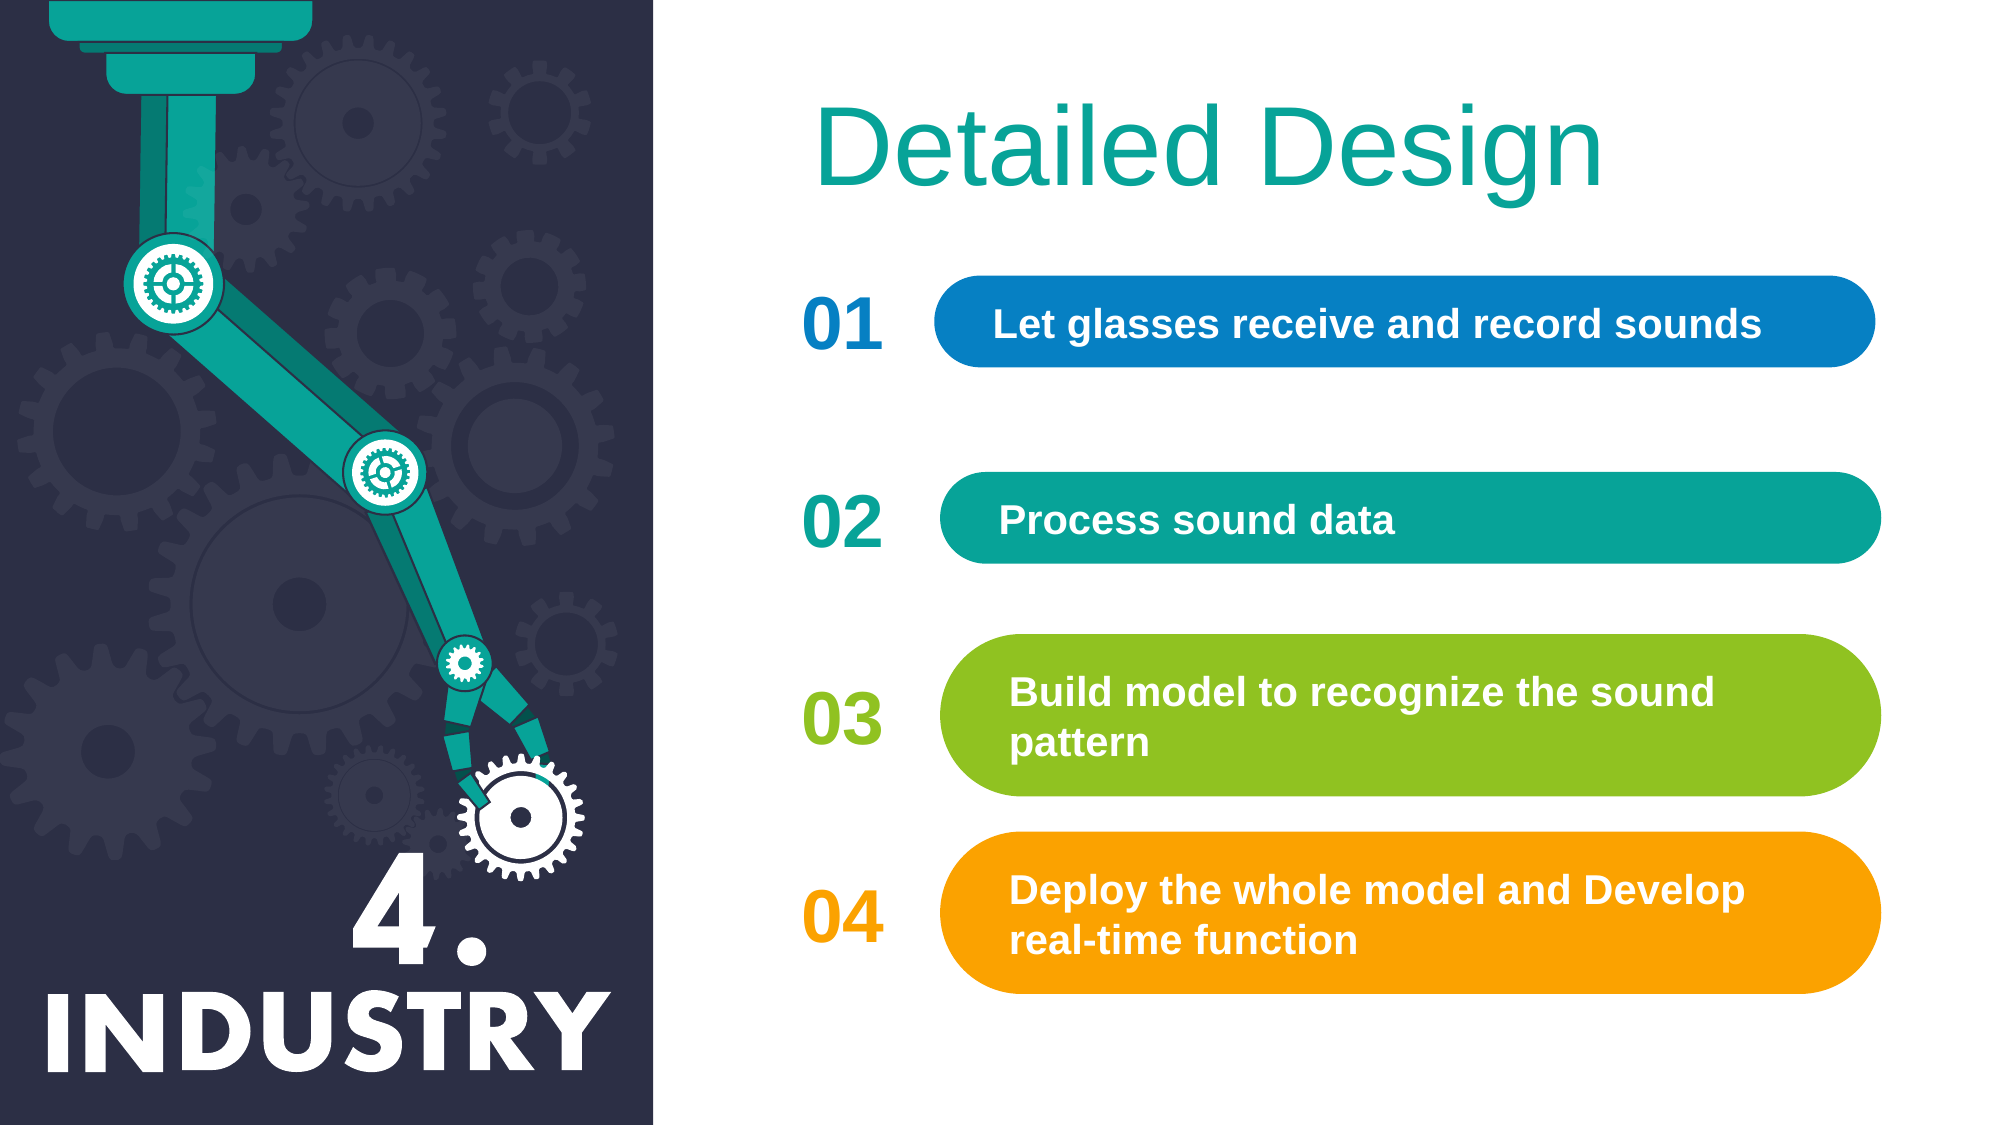

Detailed Design
01
Let glasses receive and record sounds
02
Process sound data
Build model to recognize the sound pattern
03
Deploy the whole model and Develop real-time function
04